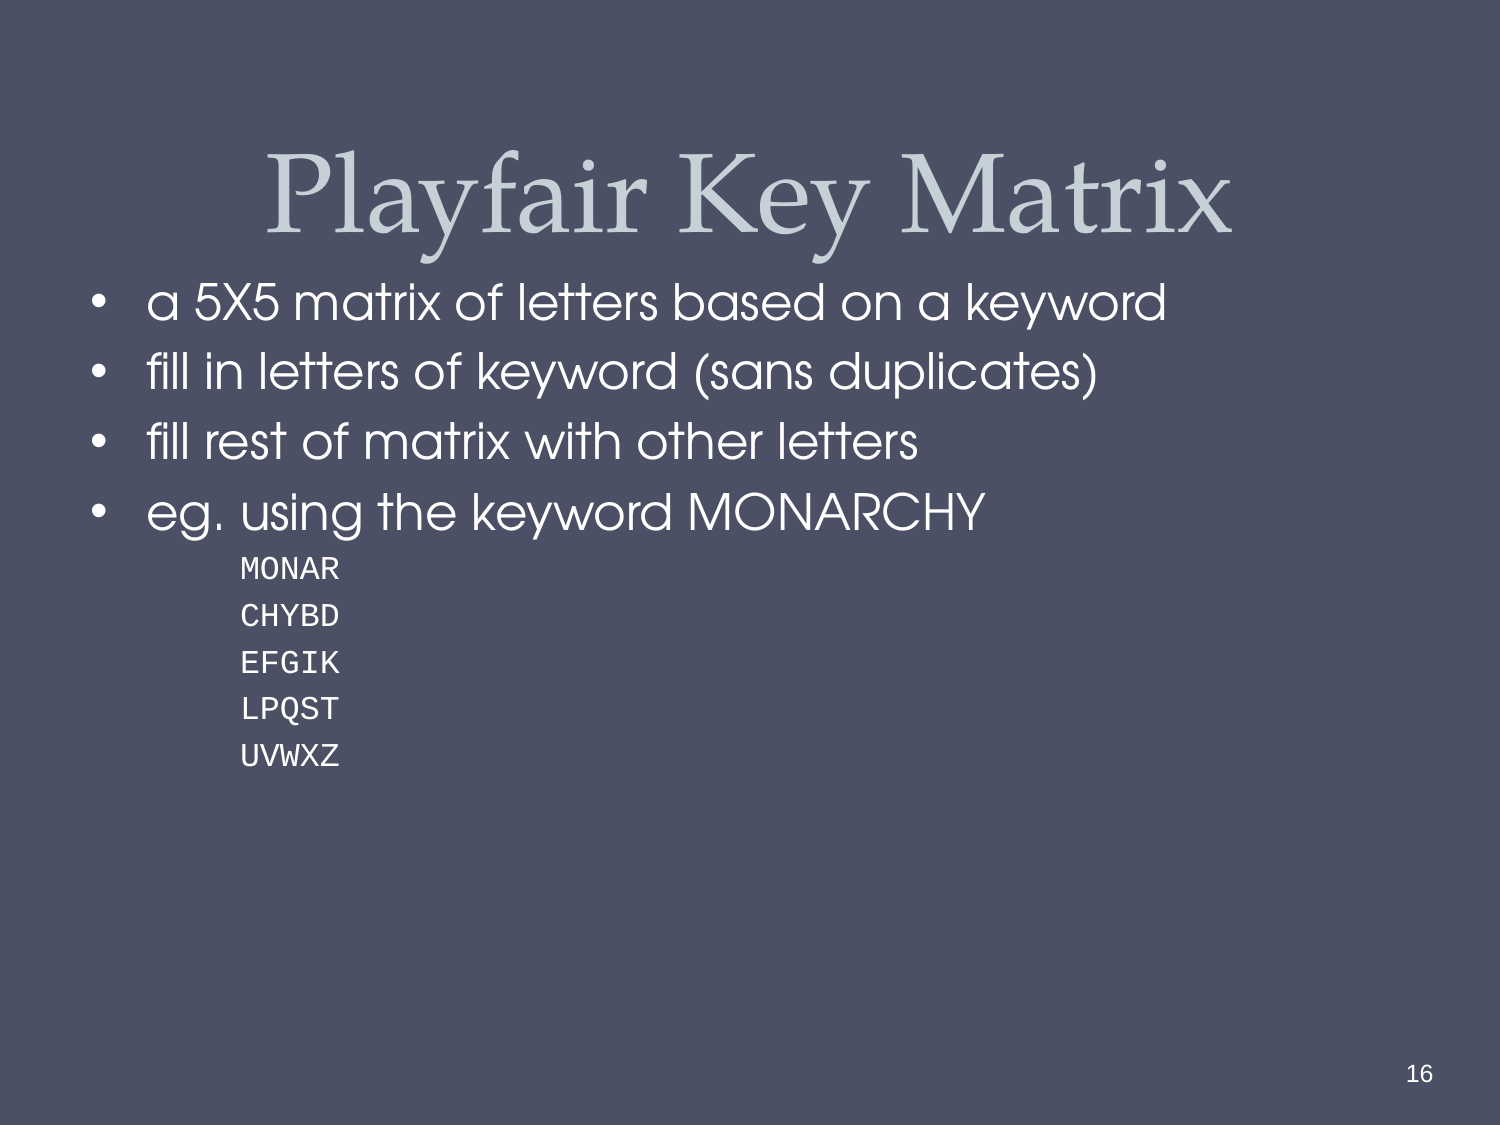

# Playfair Key Matrix
a 5X5 matrix of letters based on a keyword
fill in letters of keyword (sans duplicates)
fill rest of matrix with other letters
eg. using the keyword MONARCHY
MONAR
CHYBD
EFGIK
LPQST
UVWXZ
16